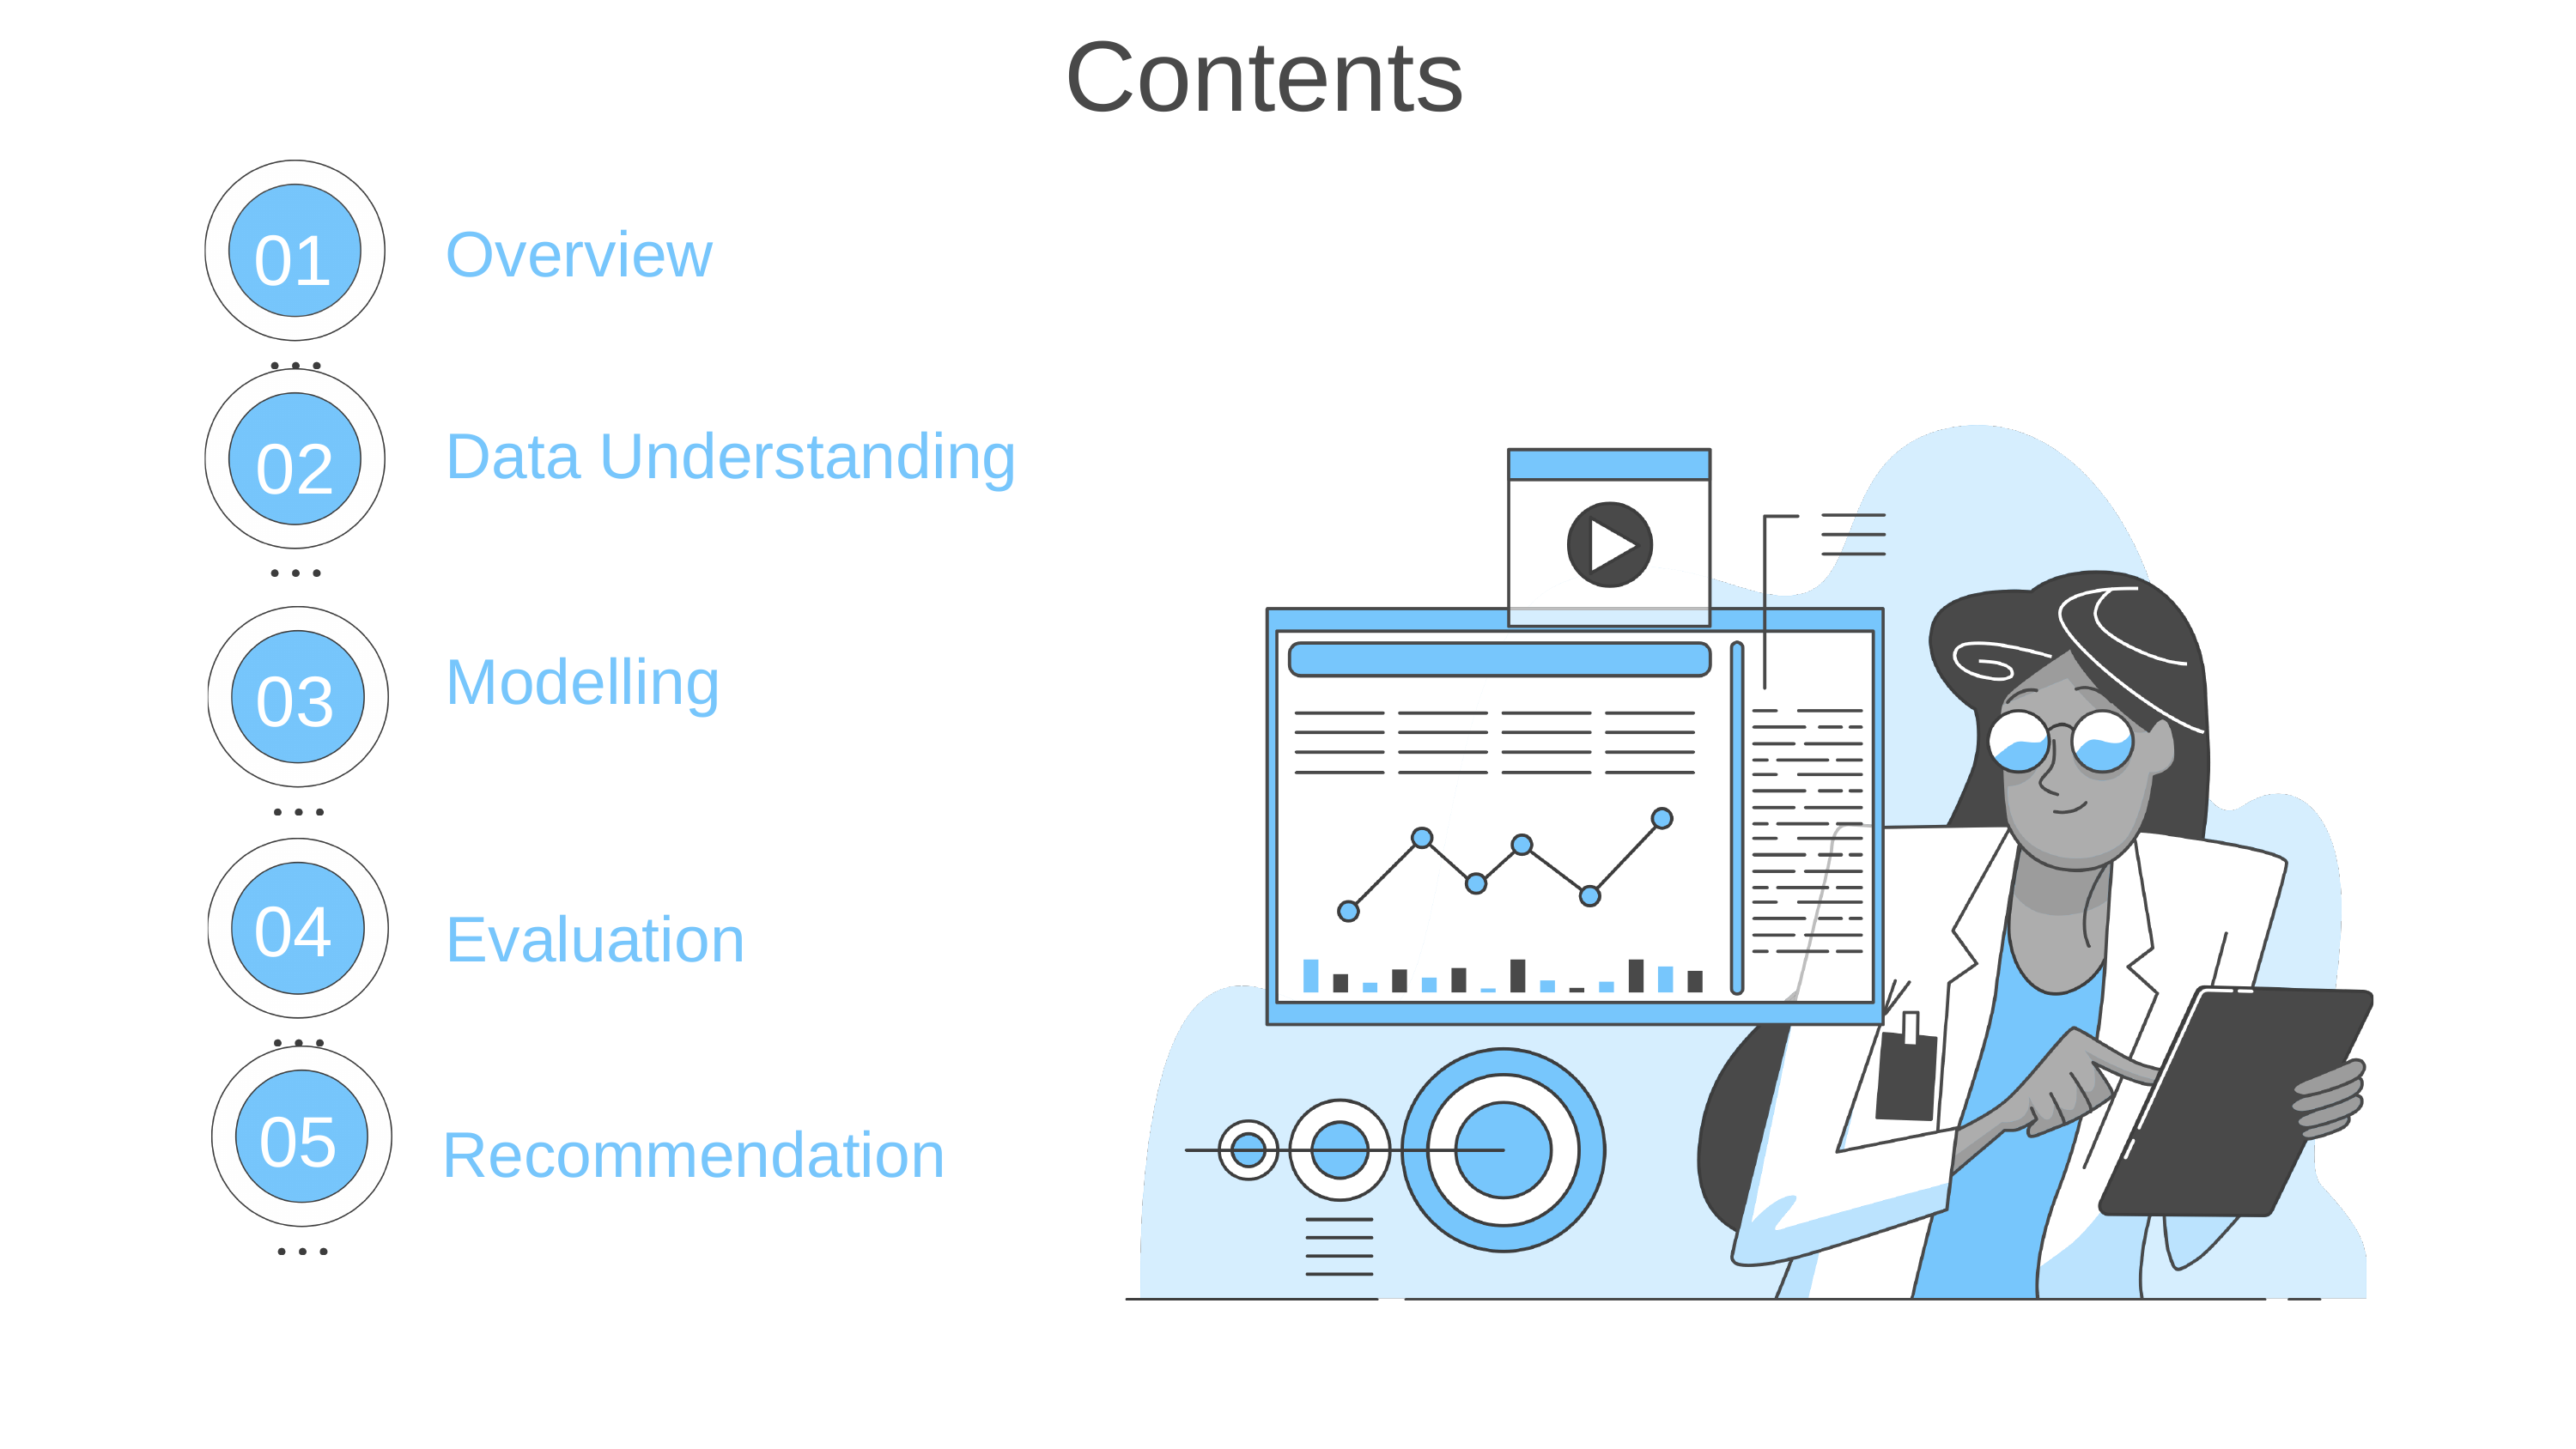

Contents
Table of Contents

Overview
01

Data Understanding
02

Modelling
03

04
Evaluation

05
Recommendation